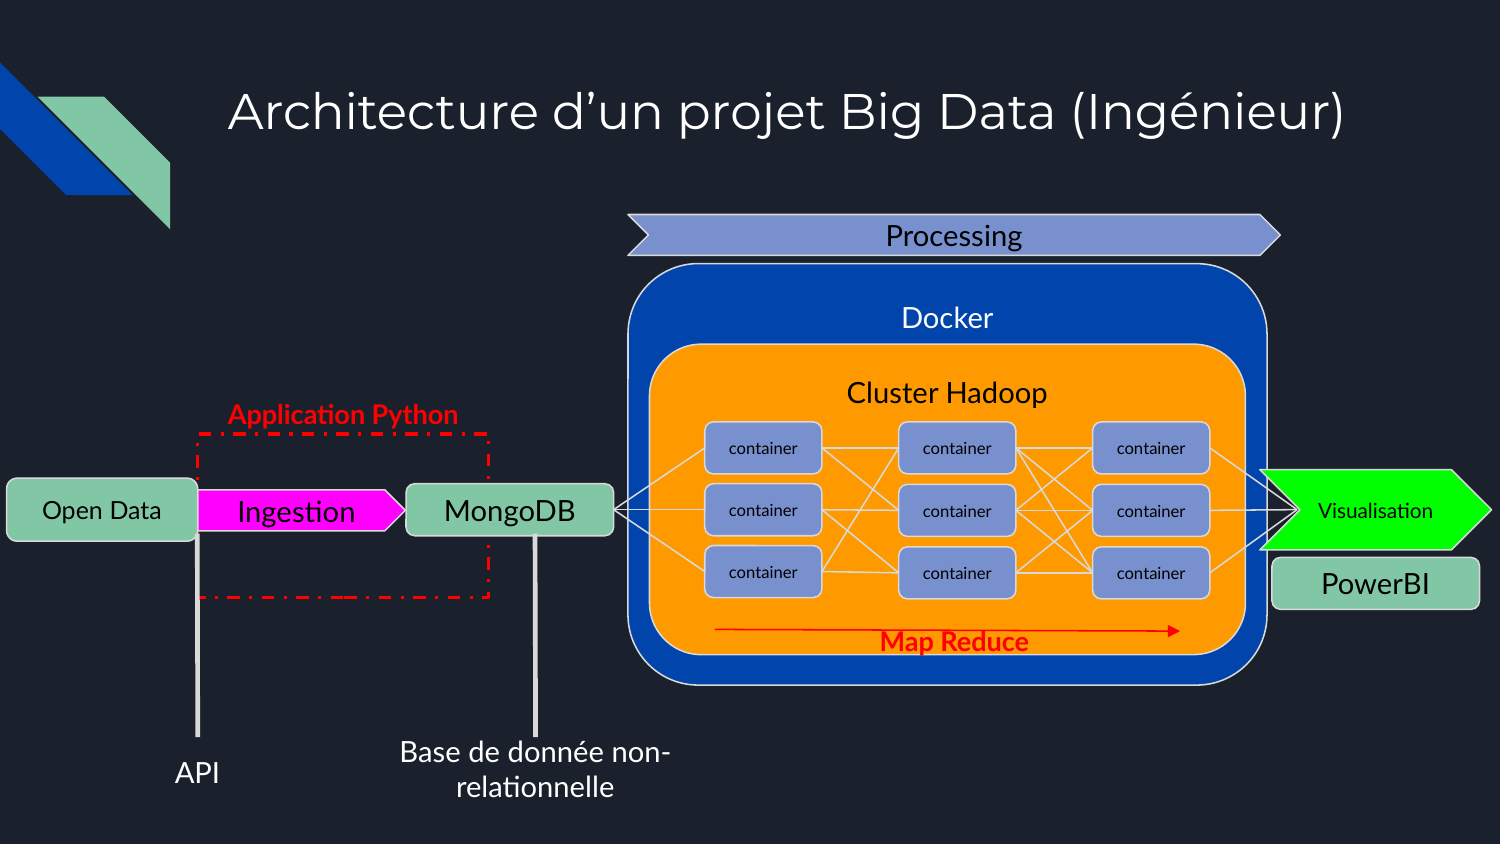

# Architecture d’un projet Big Data (Ingénieur)
Processing
Docker
Cluster Hadoop
Application Python
container
container
container

Visualisation
Open Data
MongoDB
container
container
container
Ingestion
container
container
container
PowerBI
Map Reduce
Base de donnée non-relationnelle
API